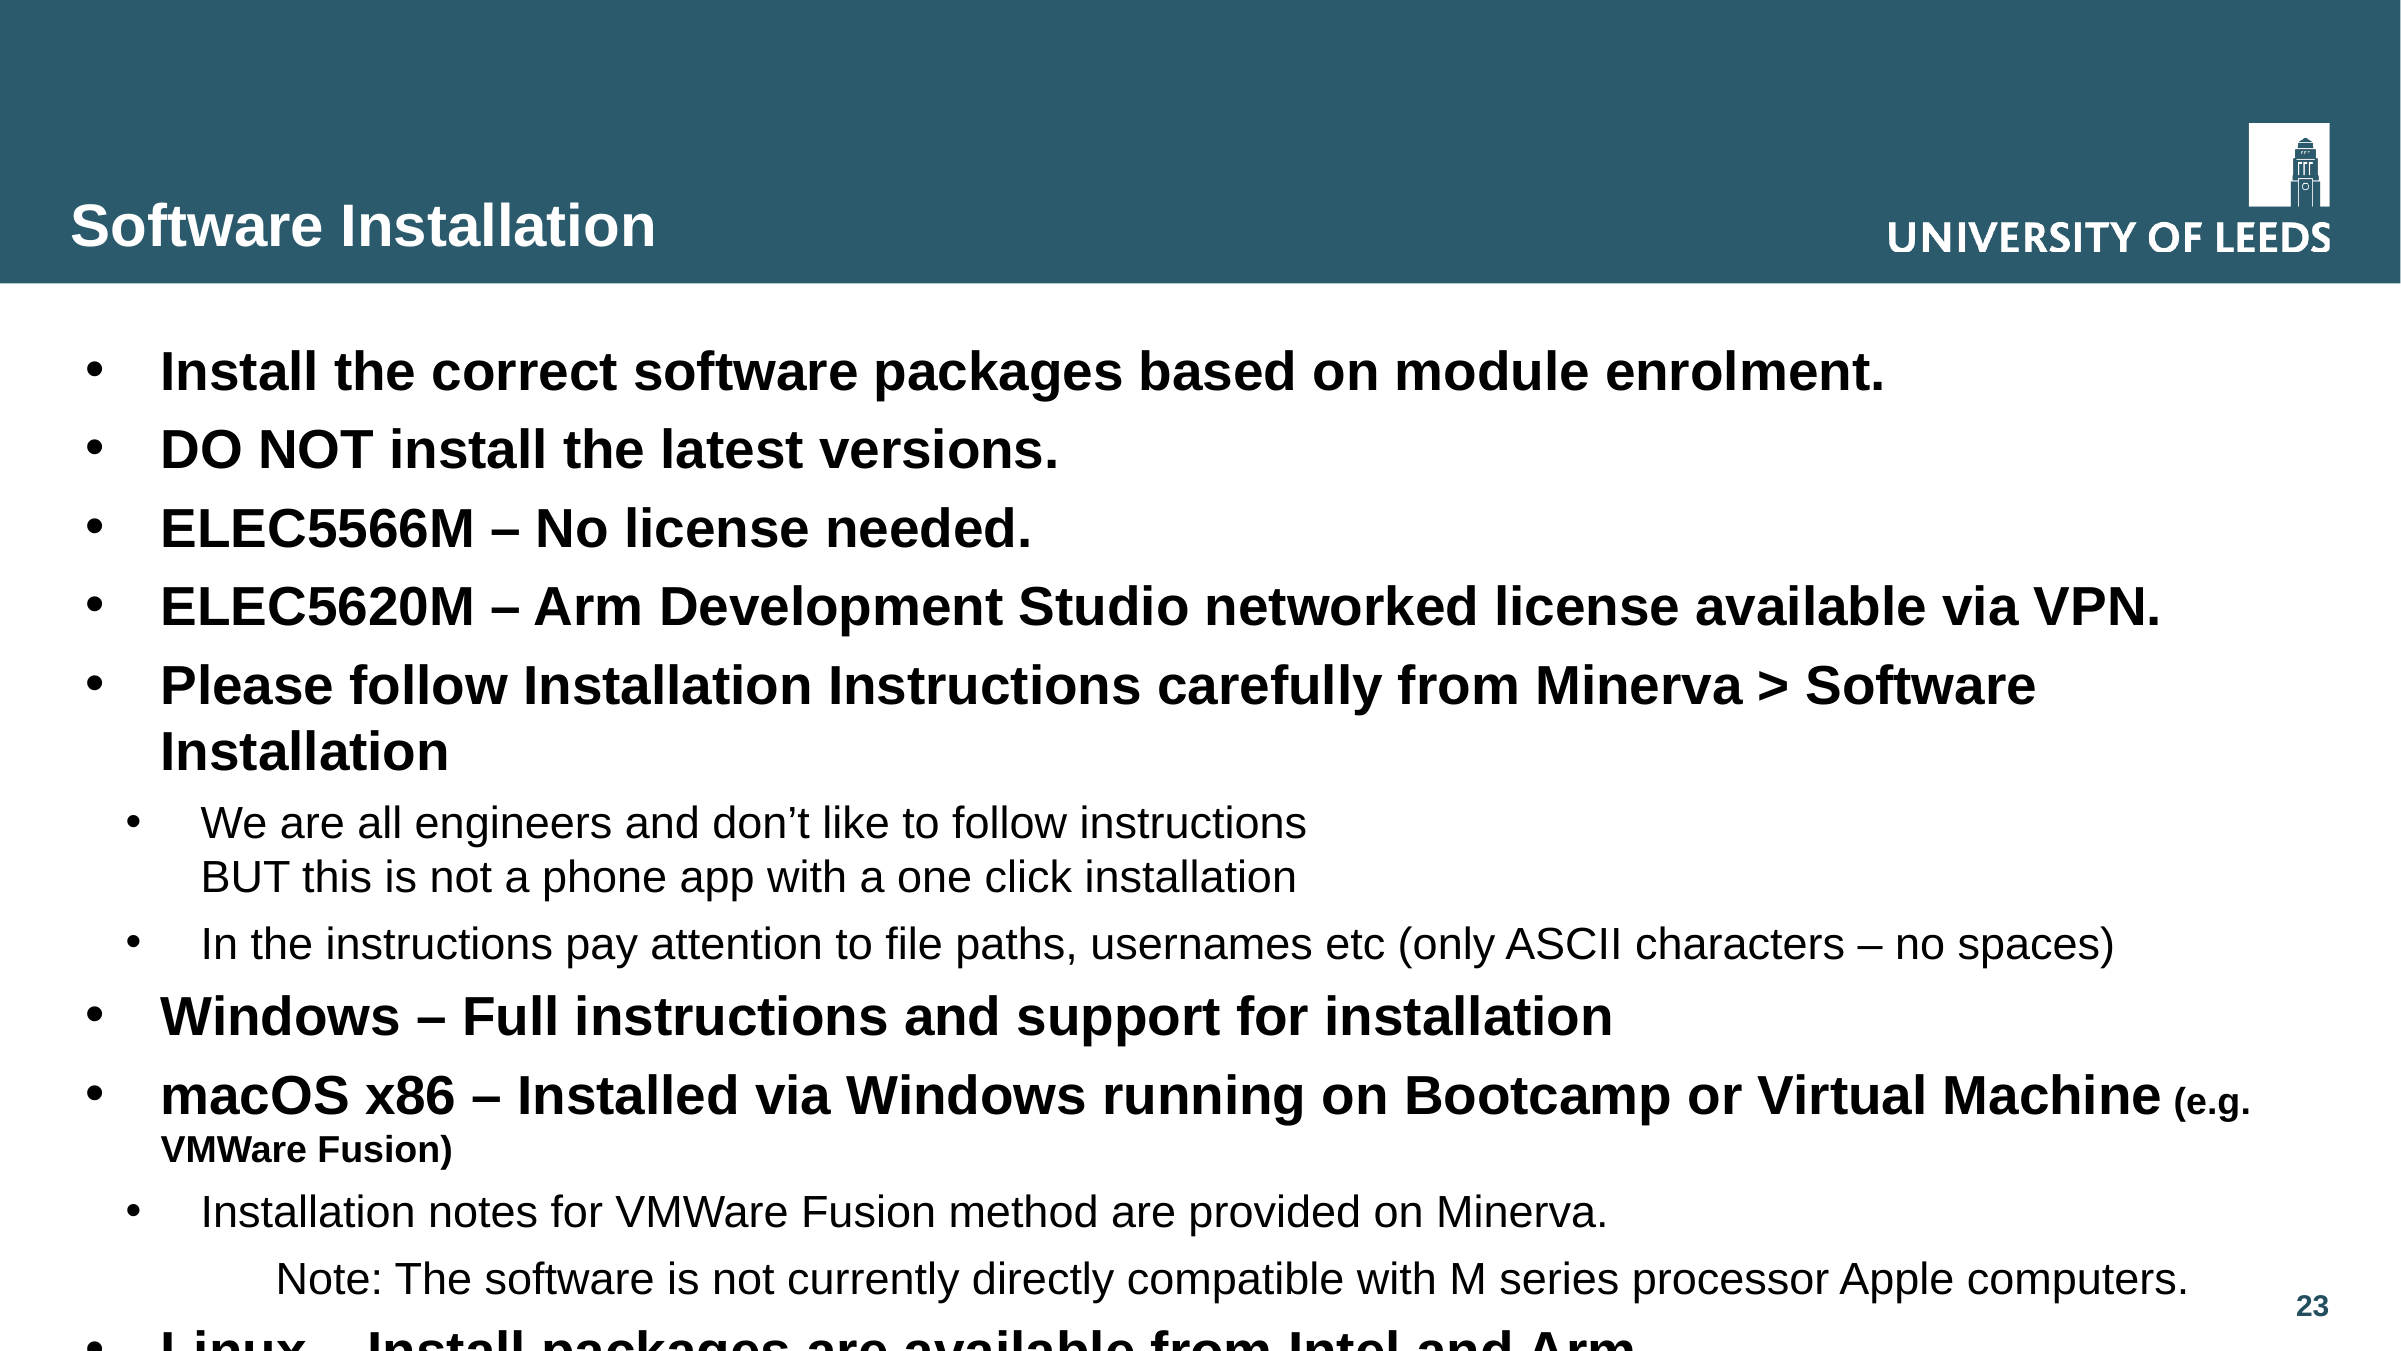

# Software Installation
Install the correct software packages based on module enrolment.
DO NOT install the latest versions.
ELEC5566M – No license needed.
ELEC5620M – Arm Development Studio networked license available via VPN.
Please follow Installation Instructions carefully from Minerva > Software Installation
We are all engineers and don’t like to follow instructions
BUT this is not a phone app with a one click installation
In the instructions pay attention to file paths, usernames etc (only ASCII characters – no spaces)
Windows – Full instructions and support for installation
macOS x86 – Installed via Windows running on Bootcamp or Virtual Machine (e.g. VMWare Fusion)
Installation notes for VMWare Fusion method are provided on Minerva.
	Note: The software is not currently directly compatible with M series processor Apple computers.
Linux – Install packages are available from Intel and Arm
Untested and no support available – You are on your own, but this is probably why you use Linux!